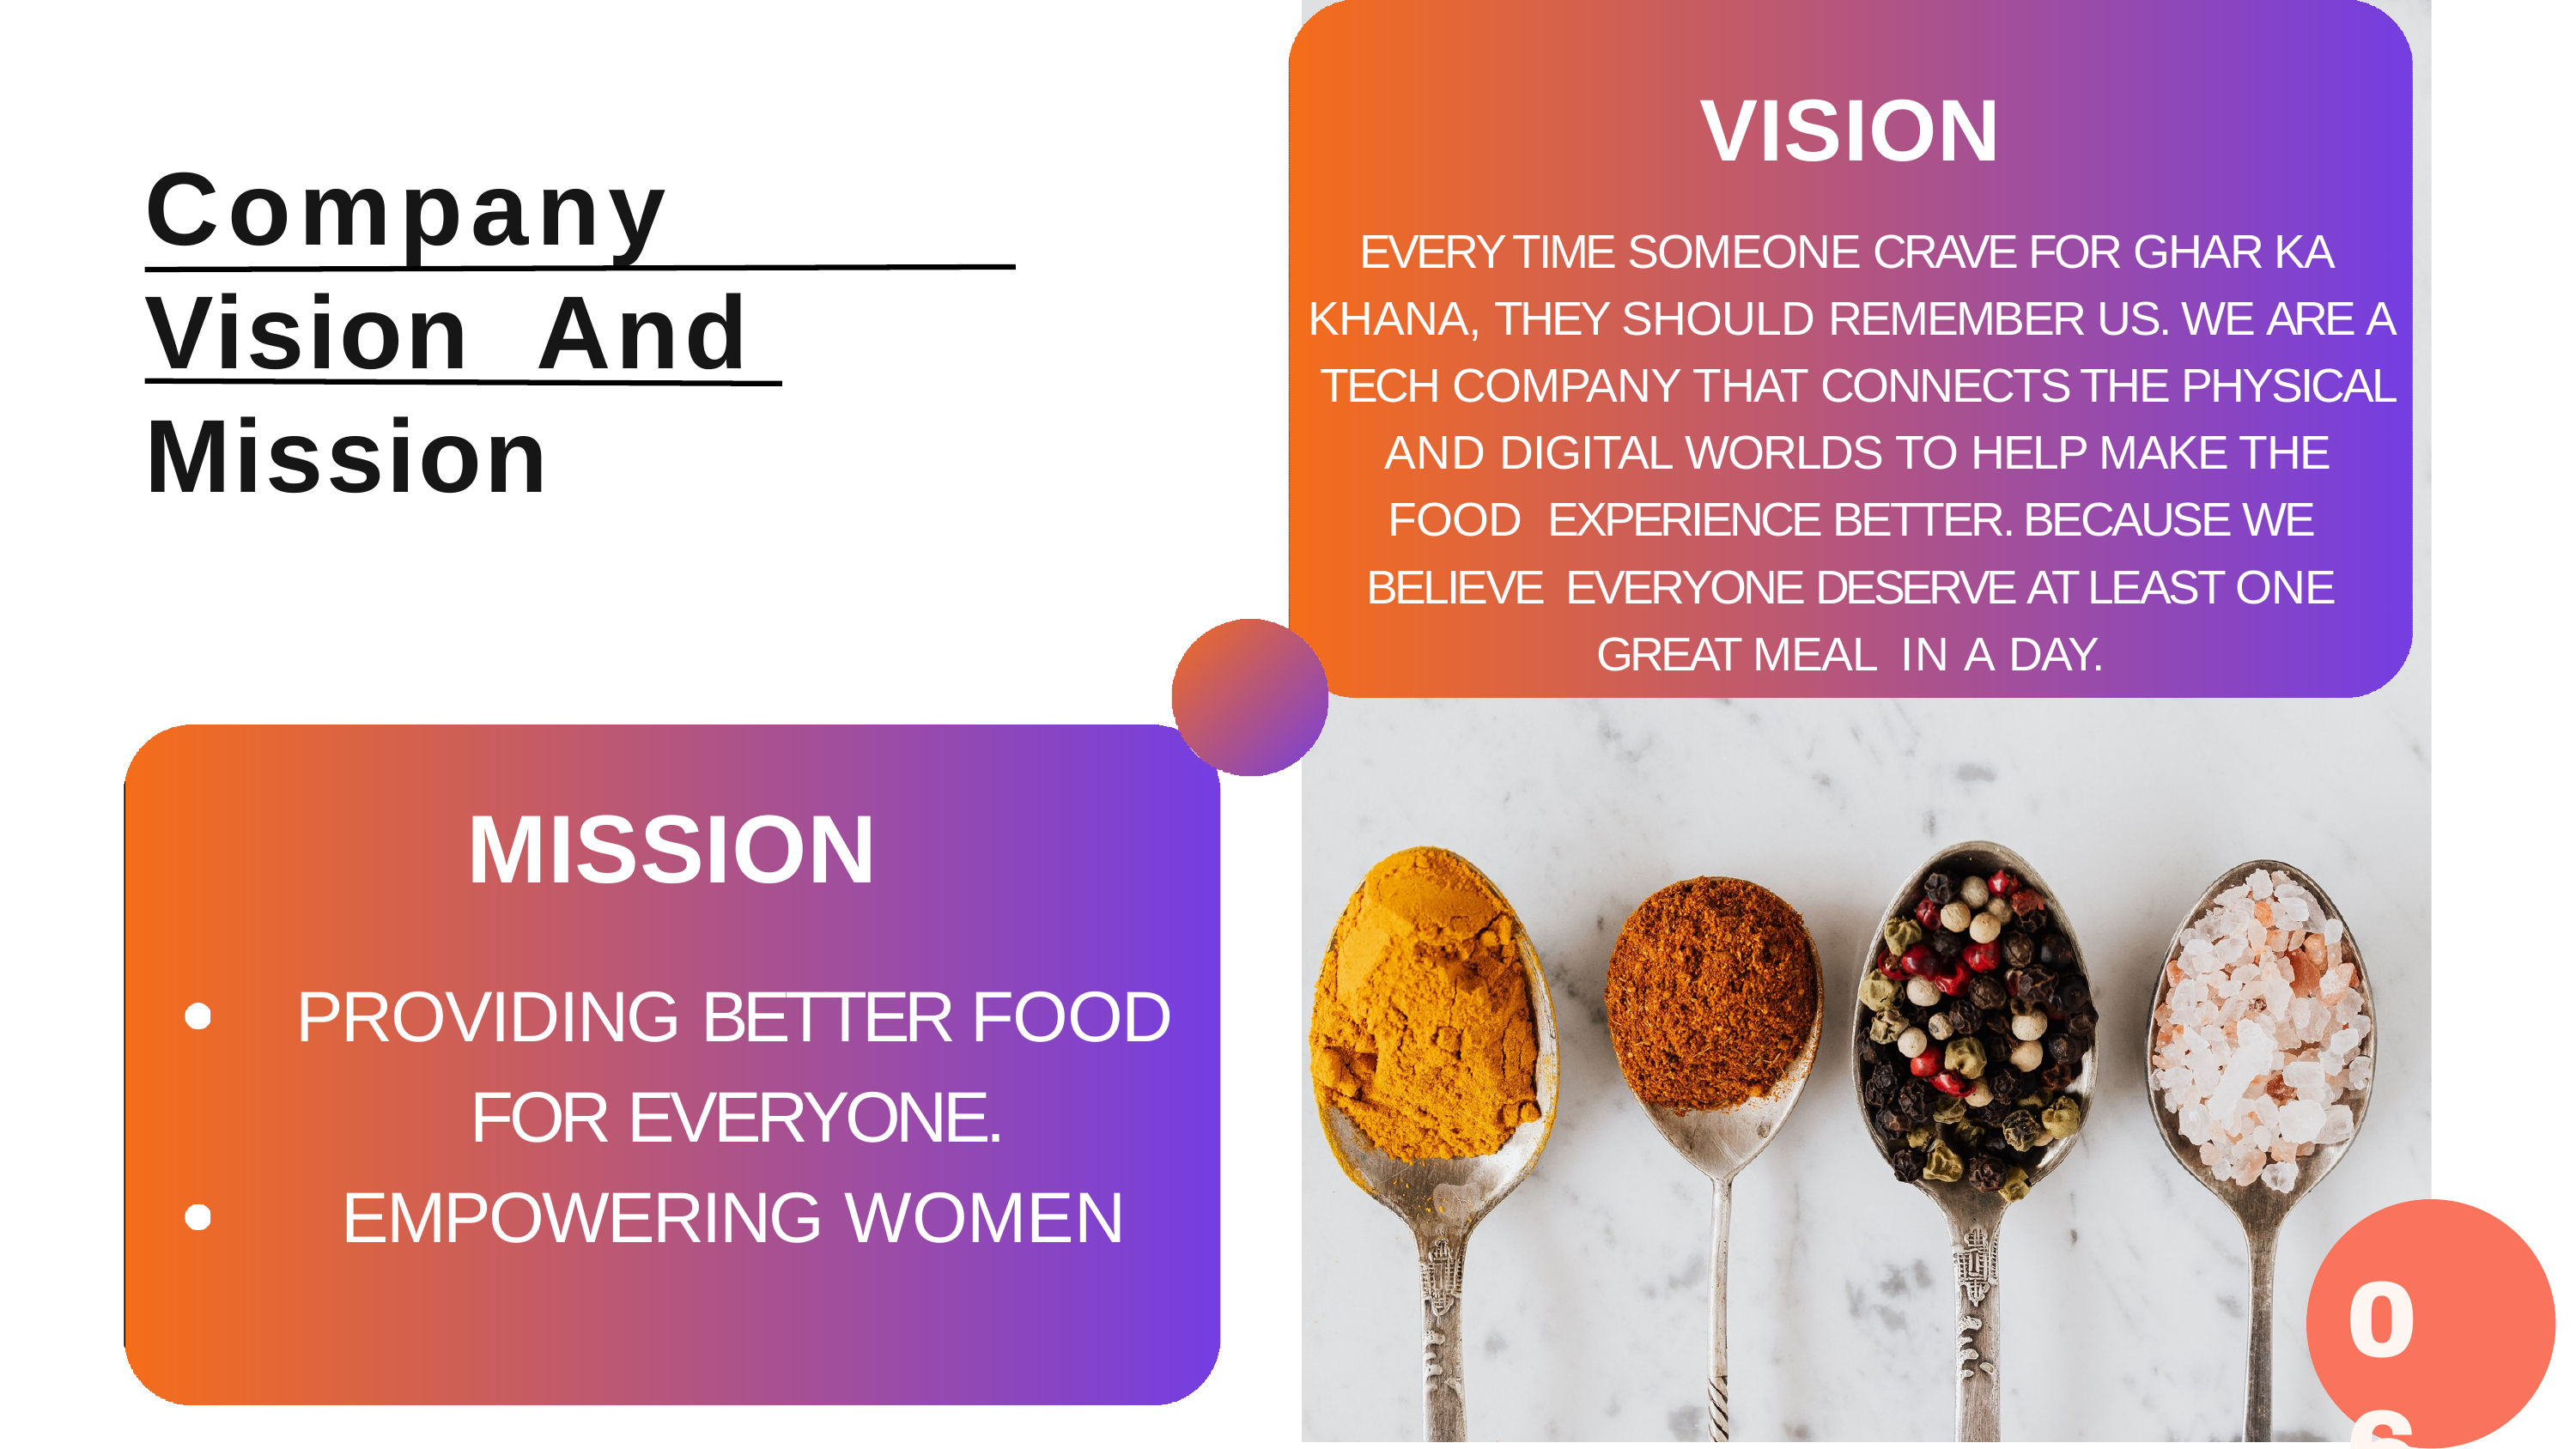

VISION
EVERY TIME SOMEONE CRAVE FOR GHAR KA  KHANA, THEY SHOULD REMEMBER US. WE ARE A  TECH COMPANY THAT CONNECTS THE PHYSICAL  AND DIGITAL WORLDS TO HELP MAKE THE FOOD  EXPERIENCE BETTER. BECAUSE WE BELIEVE  EVERYONE DESERVE AT LEAST ONE GREAT MEAL  IN A DAY.
# Company Vision  And Mission

MISSION
PROVIDING BETTER FOOD  FOR EVERYONE.  EMPOWERING WOMEN
06